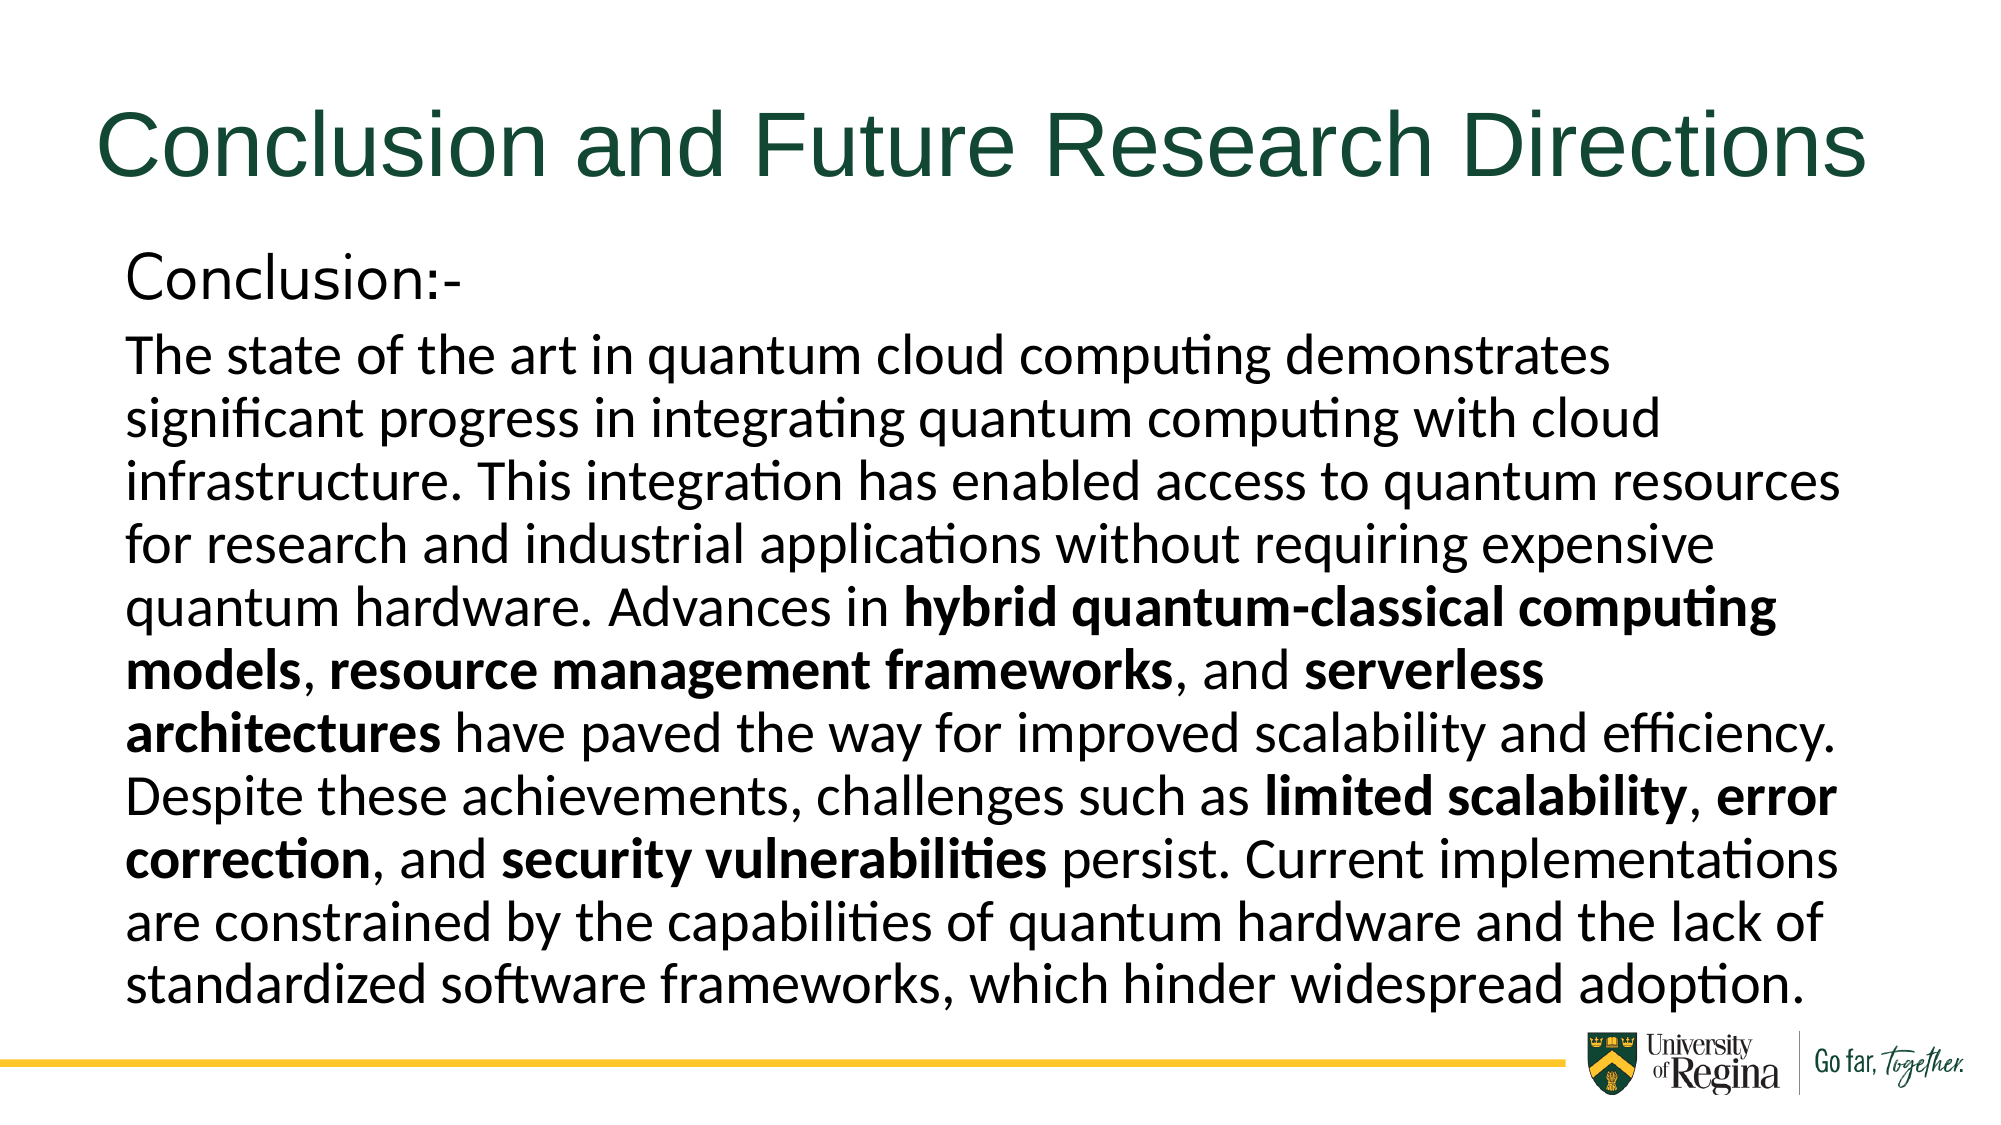

Conclusion and Future Research Directions
Conclusion:-
The state of the art in quantum cloud computing demonstrates significant progress in integrating quantum computing with cloud infrastructure. This integration has enabled access to quantum resources for research and industrial applications without requiring expensive quantum hardware. Advances in hybrid quantum-classical computing models, resource management frameworks, and serverless architectures have paved the way for improved scalability and efficiency. Despite these achievements, challenges such as limited scalability, error correction, and security vulnerabilities persist. Current implementations are constrained by the capabilities of quantum hardware and the lack of standardized software frameworks, which hinder widespread adoption.